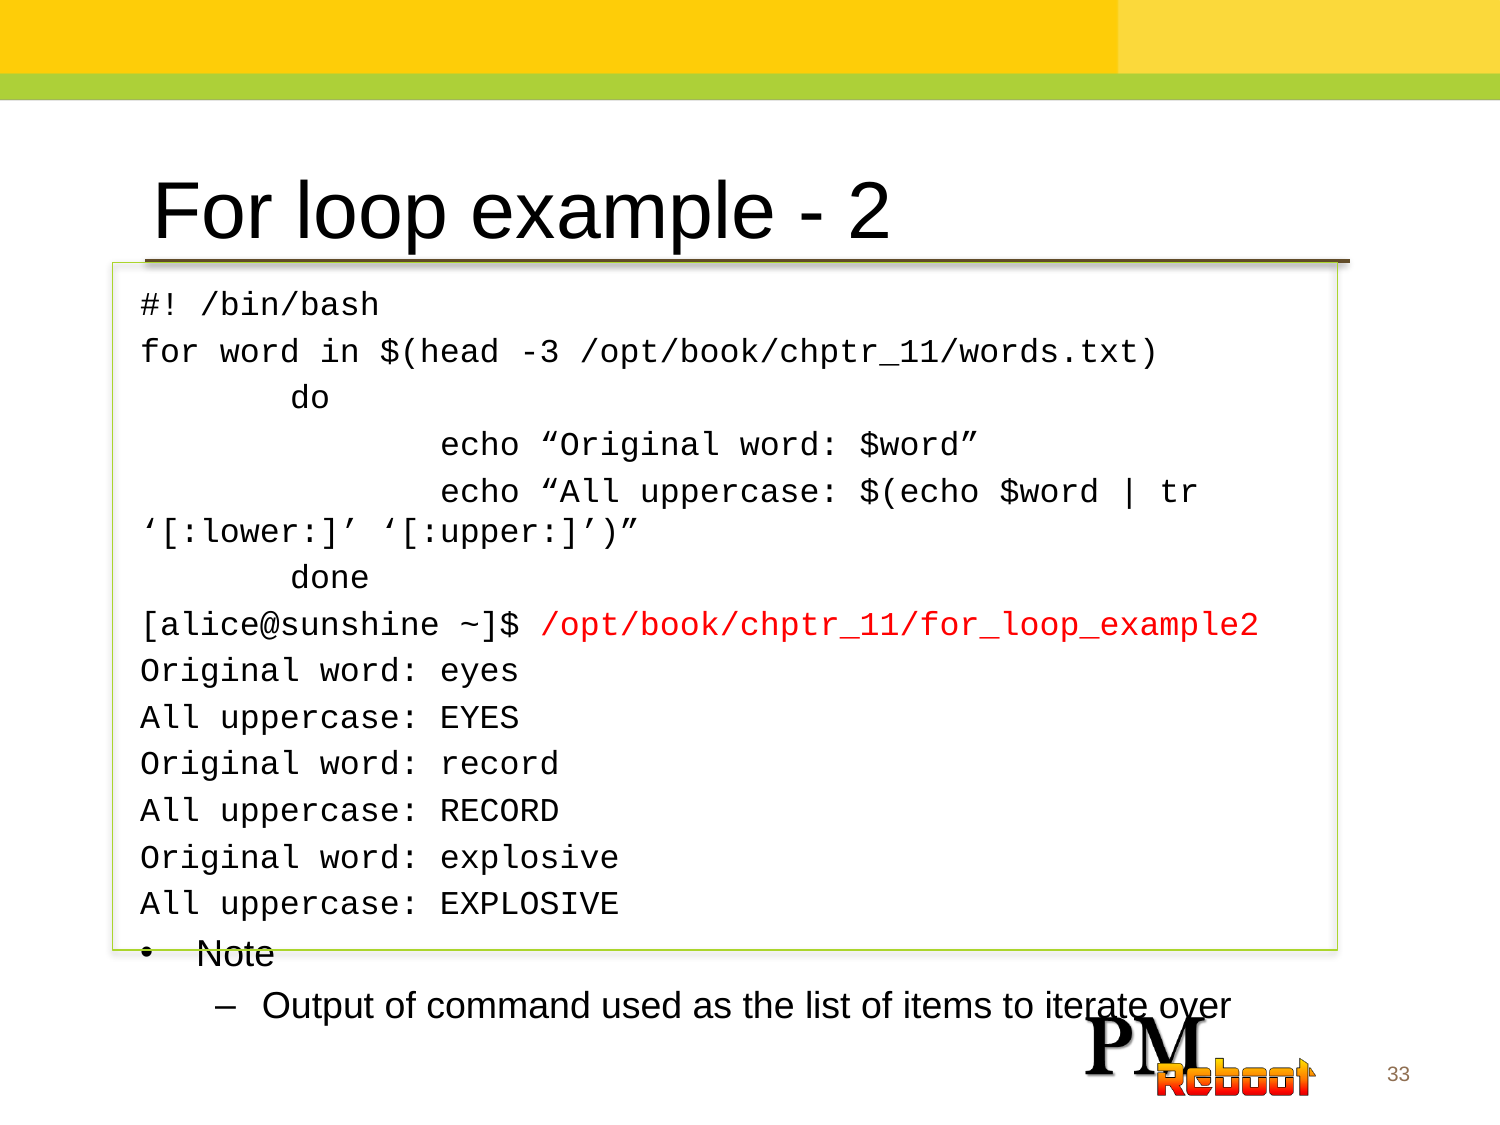

For loop example - 2

#! /bin/bash
for word in $(head -3 /opt/book/chptr_11/words.txt)
	do
		echo “Original word: $word”
		echo “All uppercase: $(echo $word | tr ‘[:lower:]’ ‘[:upper:]’)”
	done
[alice@sunshine ~]$ /opt/book/chptr_11/for_loop_example2
Original word: eyes
All uppercase: EYES
Original word: record
All uppercase: RECORD
Original word: explosive
All uppercase: EXPLOSIVE
Note
Output of command used as the list of items to iterate over
33